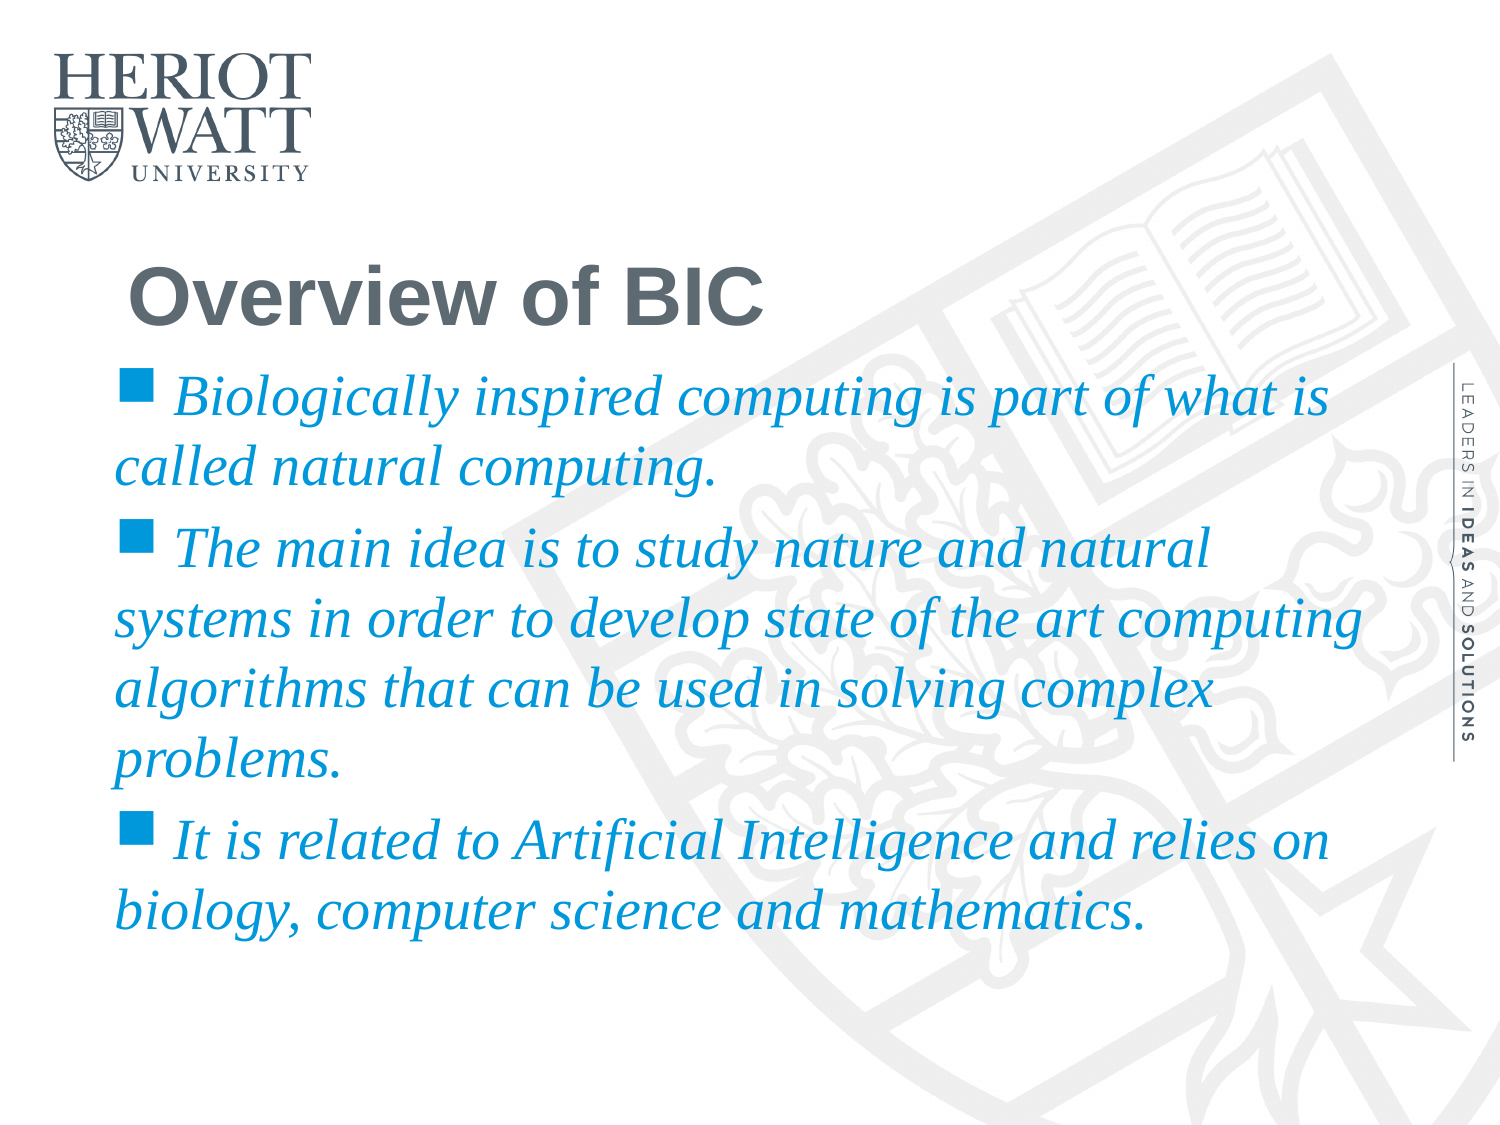

# Overview of BIC
 Biologically inspired computing is part of what is called natural computing.
 The main idea is to study nature and natural systems in order to develop state of the art computing algorithms that can be used in solving complex problems.
 It is related to Artificial Intelligence and relies on biology, computer science and mathematics.